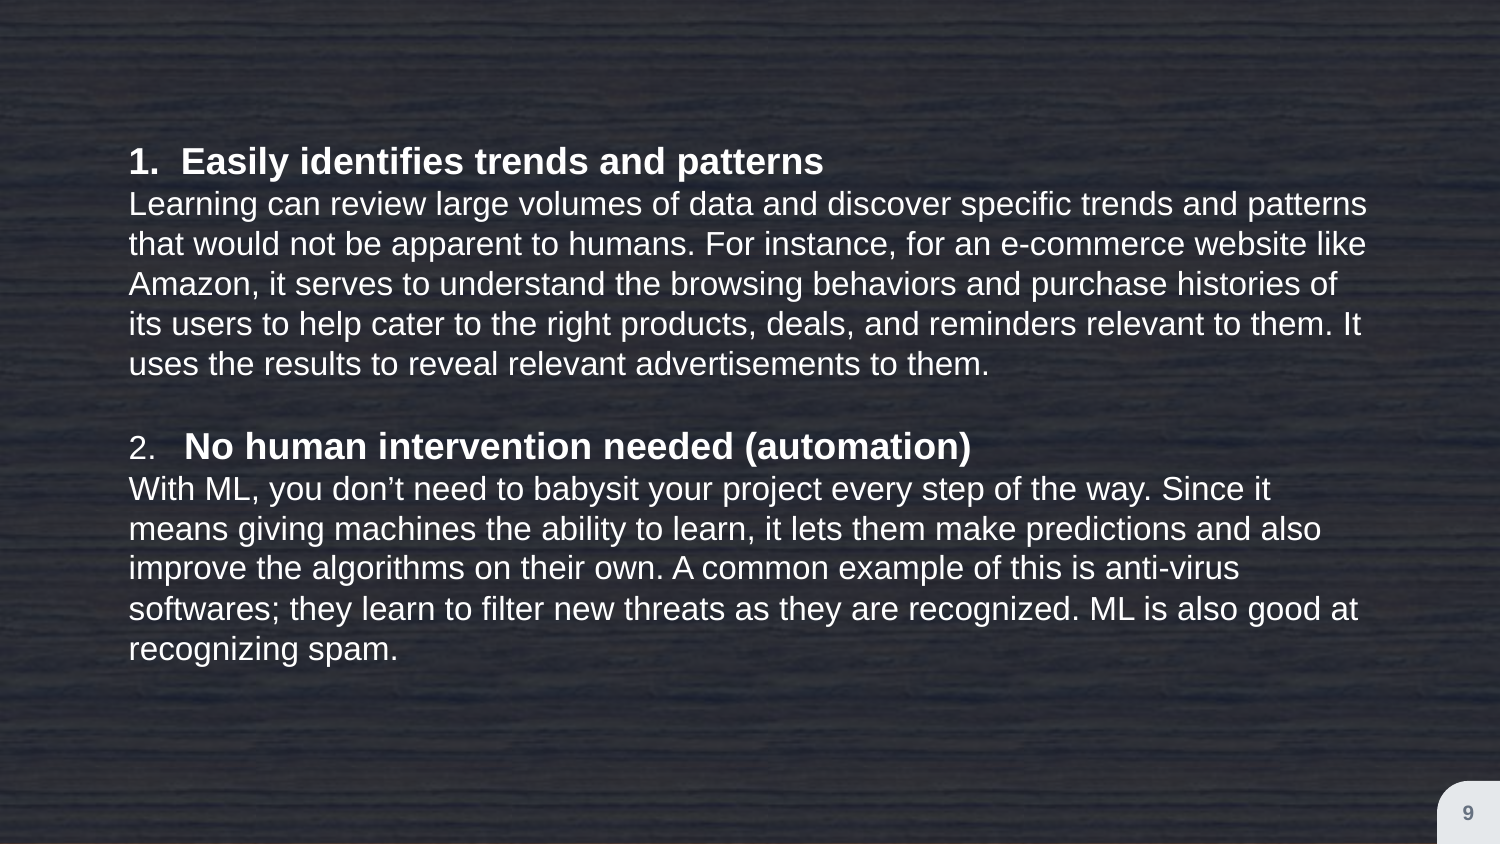

1.  Easily identifies trends and patterns
Learning can review large volumes of data and discover specific trends and patterns that would not be apparent to humans. For instance, for an e-commerce website like Amazon, it serves to understand the browsing behaviors and purchase histories of its users to help cater to the right products, deals, and reminders relevant to them. It uses the results to reveal relevant advertisements to them.

2.   No human intervention needed (automation)
With ML, you don’t need to babysit your project every step of the way. Since it means giving machines the ability to learn, it lets them make predictions and also improve the algorithms on their own. A common example of this is anti-virus softwares; they learn to filter new threats as they are recognized. ML is also good at recognizing spam.
9